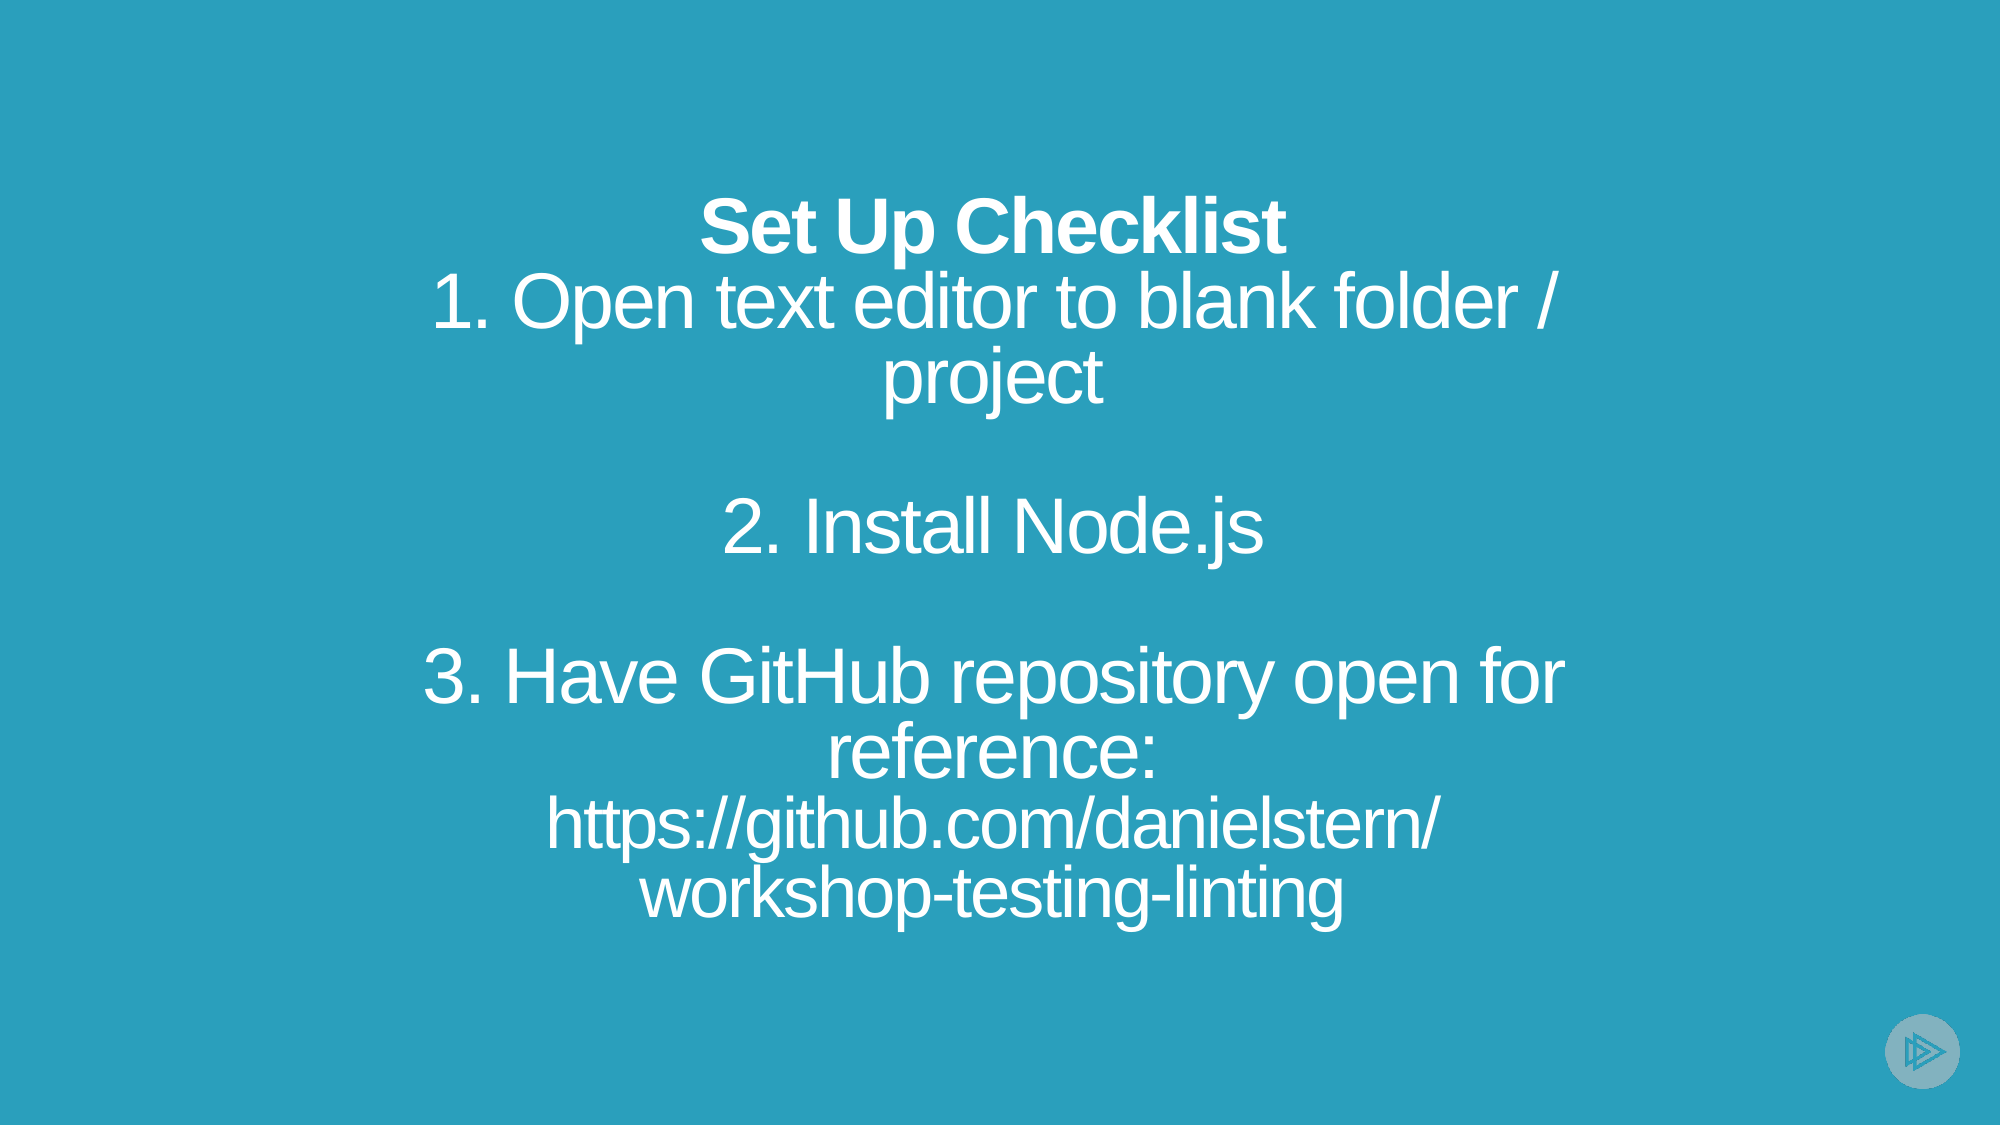

# Set Up Checklist 1. Open text editor to blank folder / project 2. Install Node.js 3. Have GitHub repository open for reference: https://github.com/danielstern/ workshop-testing-linting